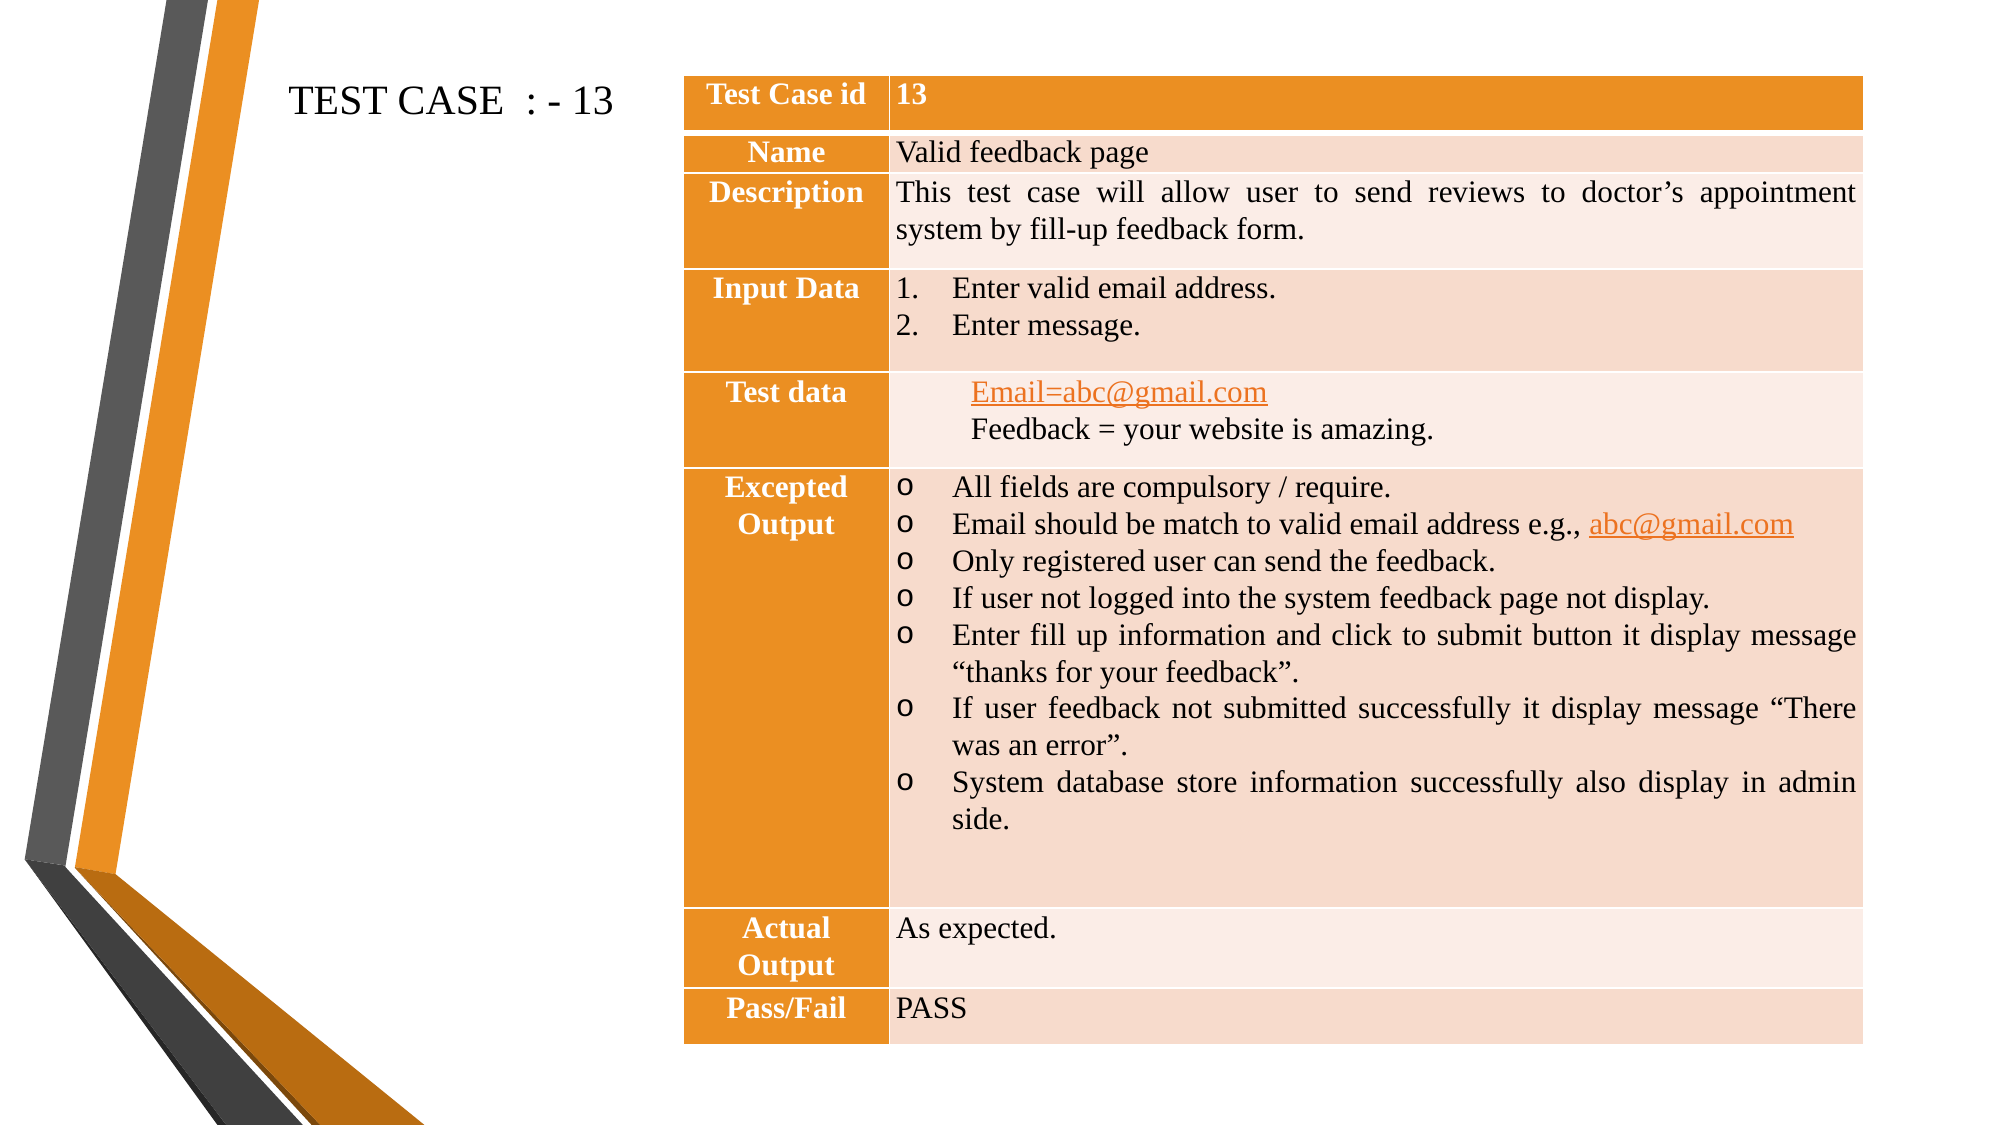

TEST CASE  : - 13
| Test Case id | 13 |
| --- | --- |
| Name | Valid feedback page |
| Description | This test case will allow user to send reviews to doctor’s appointment system by fill-up feedback form. |
| Input Data | Enter valid email address. Enter message. |
| Test data | Email=abc@gmail.com Feedback = your website is amazing. |
| Excepted Output | All fields are compulsory / require. Email should be match to valid email address e.g., abc@gmail.com Only registered user can send the feedback. If user not logged into the system feedback page not display. Enter fill up information and click to submit button it display message “thanks for your feedback”. If user feedback not submitted successfully it display message “There was an error”. System database store information successfully also display in admin side. |
| Actual Output | As expected. |
| Pass/Fail | PASS |